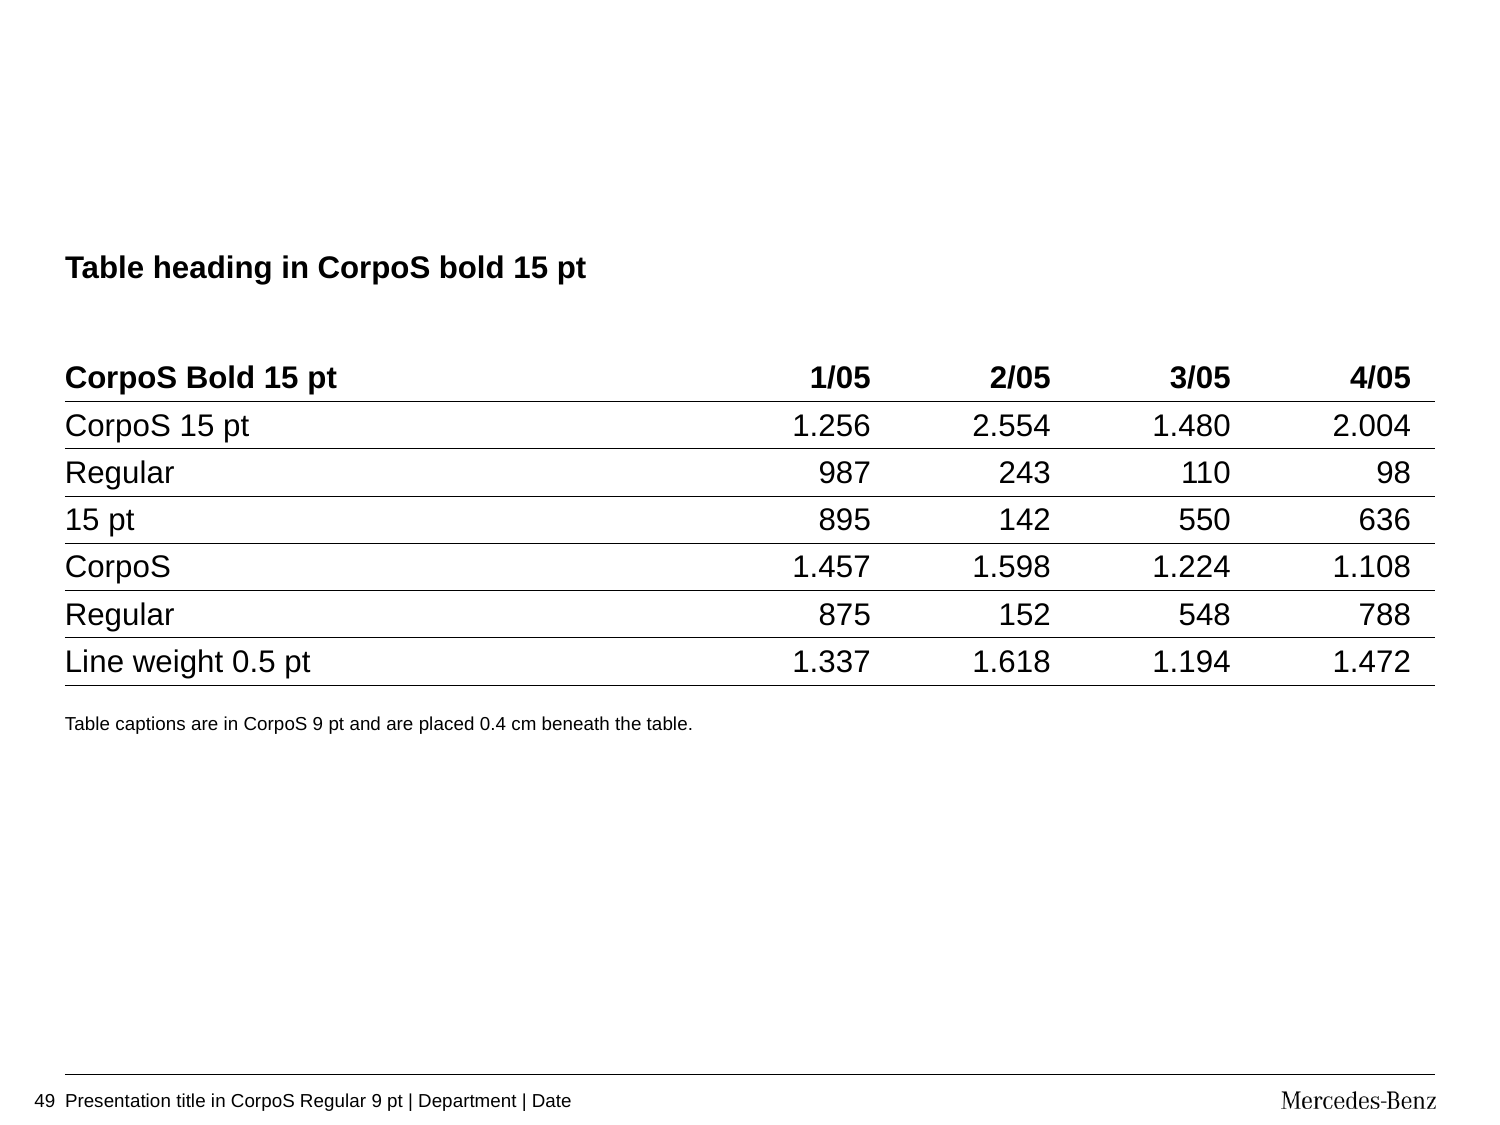

#
Table heading in CorpoS bold 15 pt
| CorpoS Bold 15 pt | 1/05 | 2/05 | 3/05 | 4/05 |
| --- | --- | --- | --- | --- |
| CorpoS 15 pt | 1.256 | 2.554 | 1.480 | 2.004 |
| Regular | 987 | 243 | 110 | 98 |
| 15 pt | 895 | 142 | 550 | 636 |
| CorpoS | 1.457 | 1.598 | 1.224 | 1.108 |
| Regular | 875 | 152 | 548 | 788 |
| Line weight 0.5 pt | 1.337 | 1.618 | 1.194 | 1.472 |
Table captions are in CorpoS 9 pt and are placed 0.4 cm beneath the table.
49
Presentation title in CorpoS Regular 9 pt | Department | Date